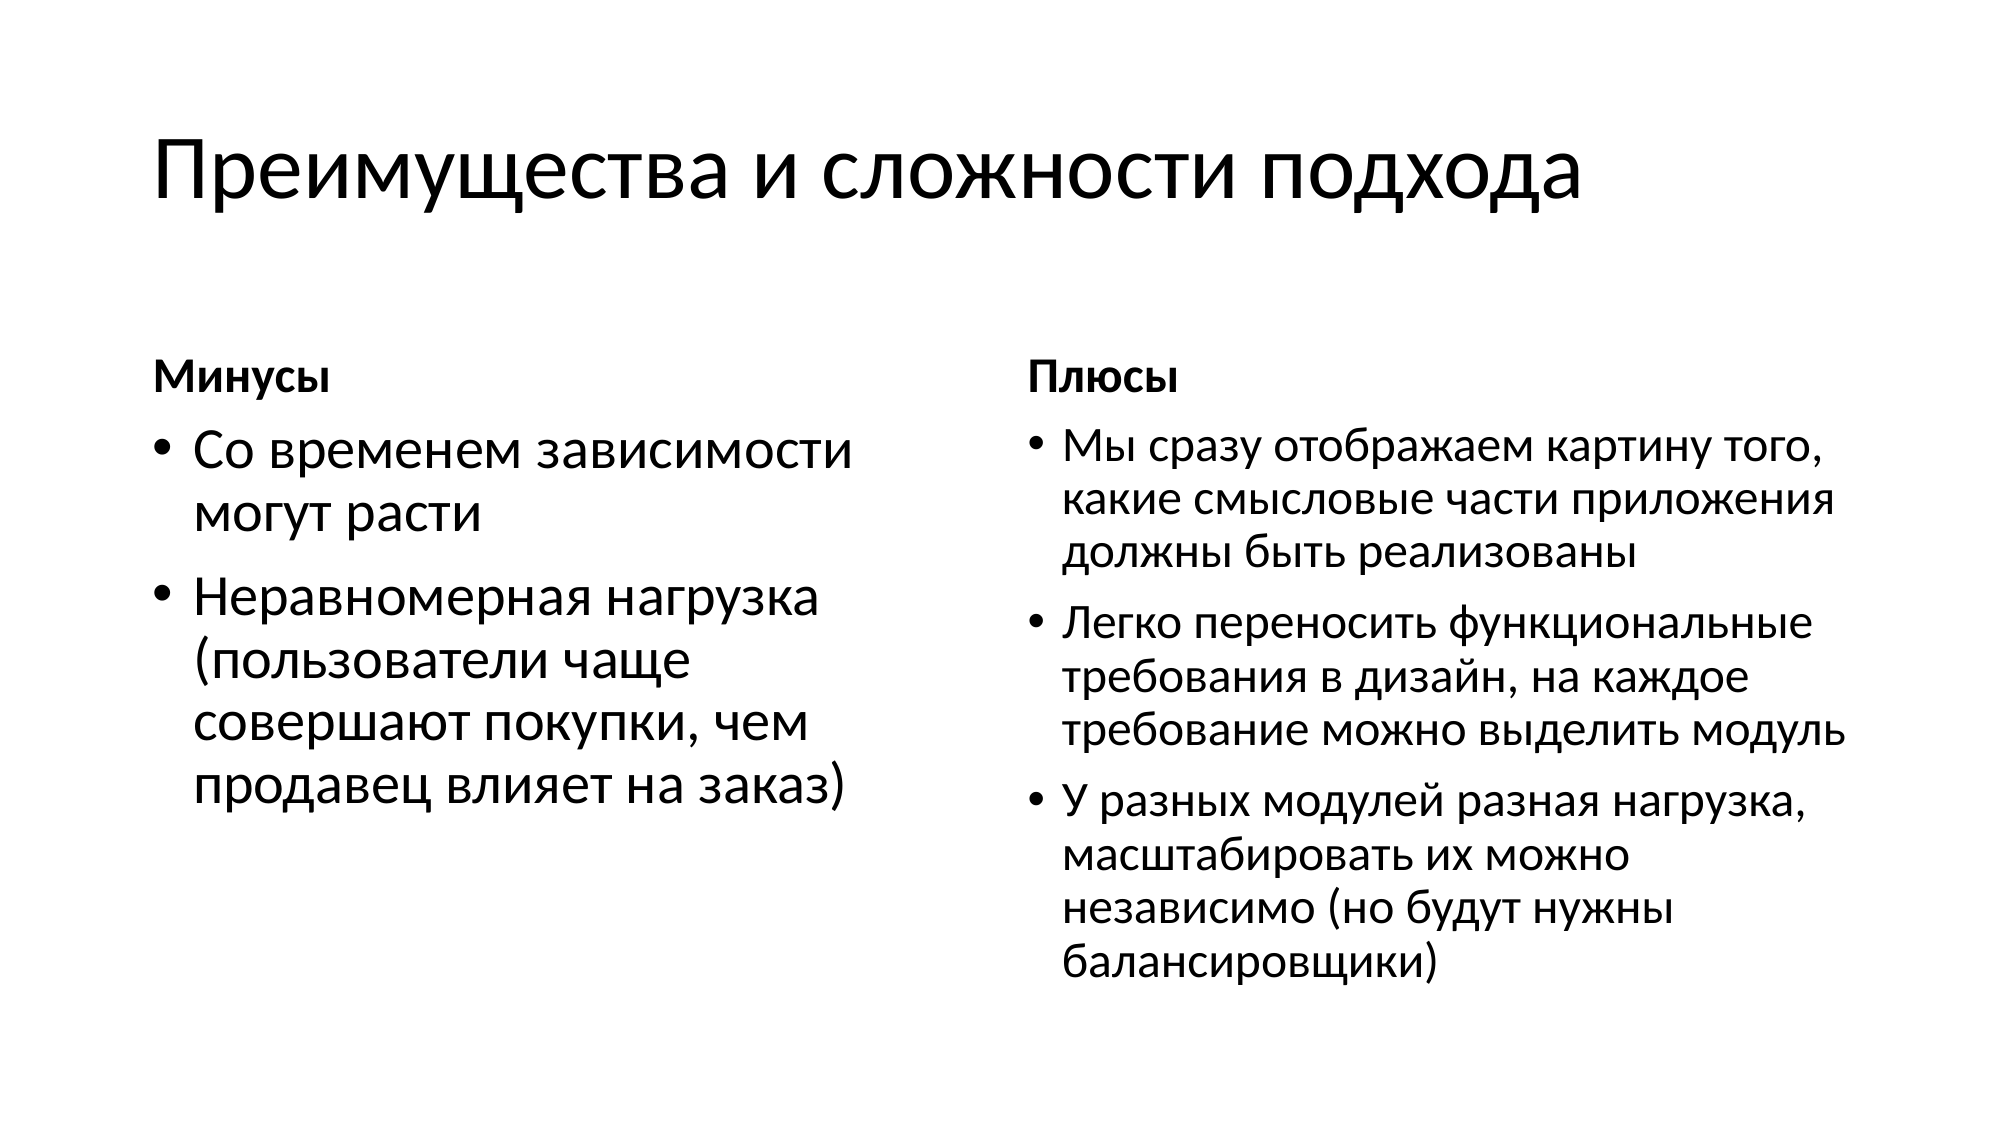

# Преимущества и сложности подхода
Минусы
Плюсы
Со временем зависимости могут расти
Неравномерная нагрузка (пользователи чаще совершают покупки, чем продавец влияет на заказ)

Мы сразу отображаем картину того, какие смысловые части приложения должны быть реализованы
Легко переносить функциональные требования в дизайн, на каждое требование можно выделить модуль
У разных модулей разная нагрузка, масштабировать их можно независимо (но будут нужны балансировщики)